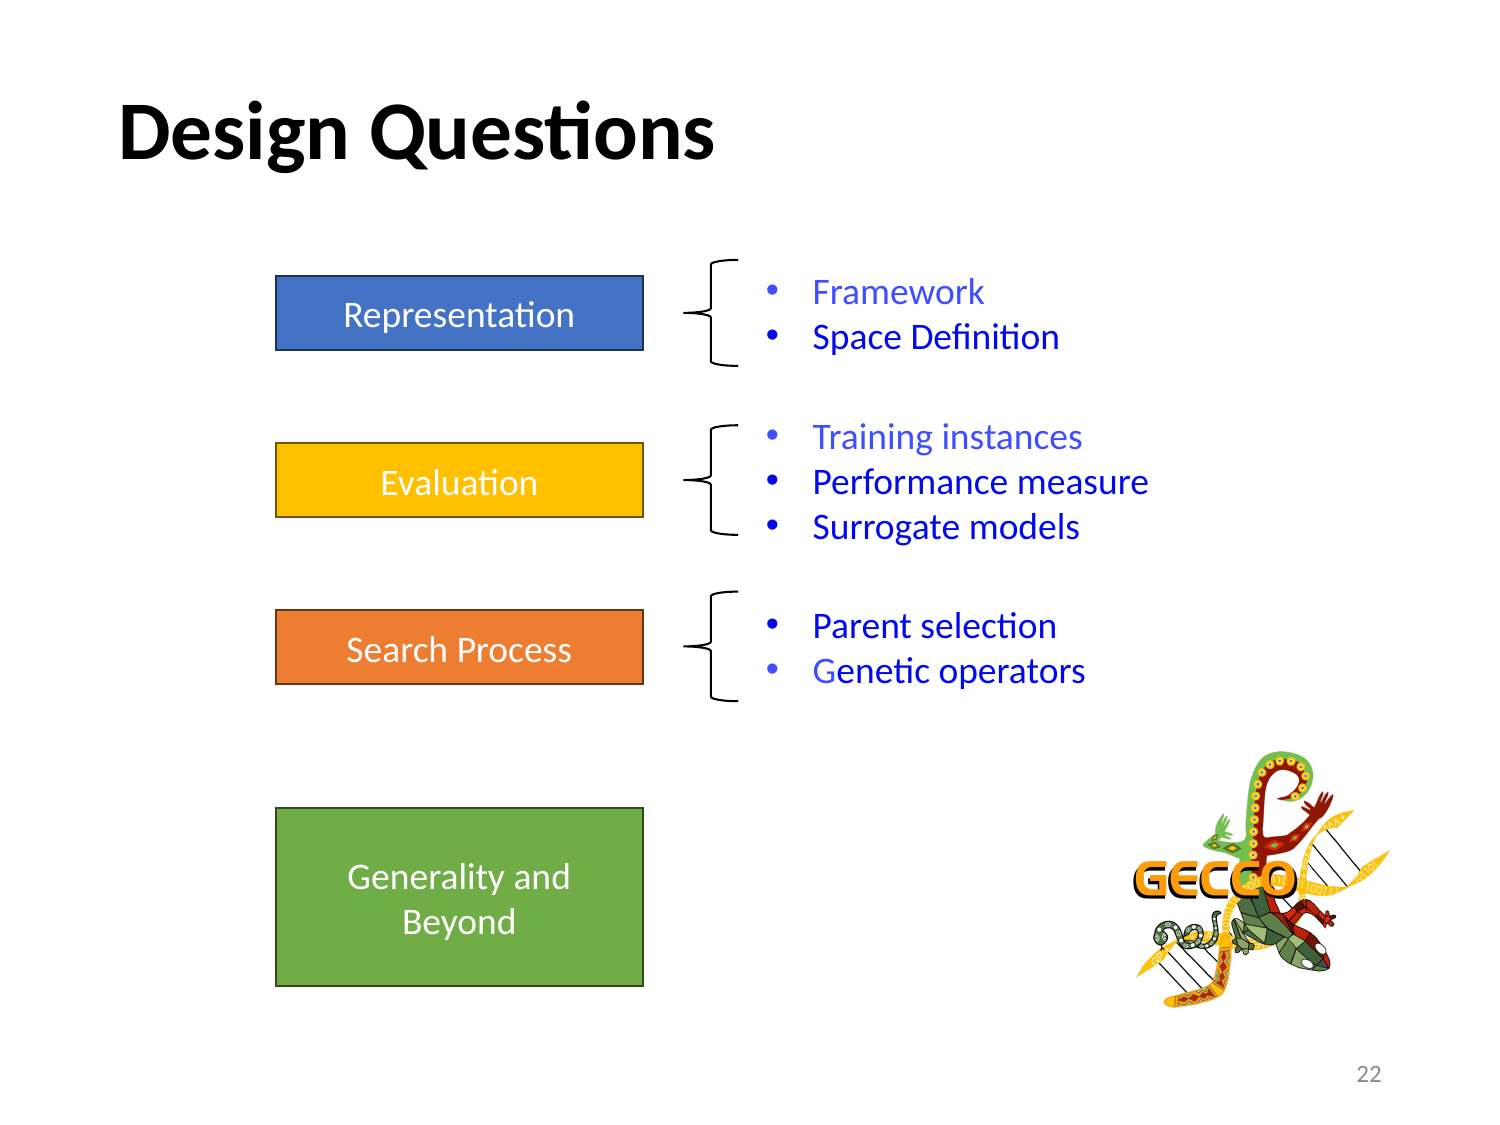

# Design Questions

Framework
Space Definition
Representation
Training instances
Performance measure
Surrogate models

Evaluation

Parent selection
Genetic operators
Search Process
Generality and Beyond
22